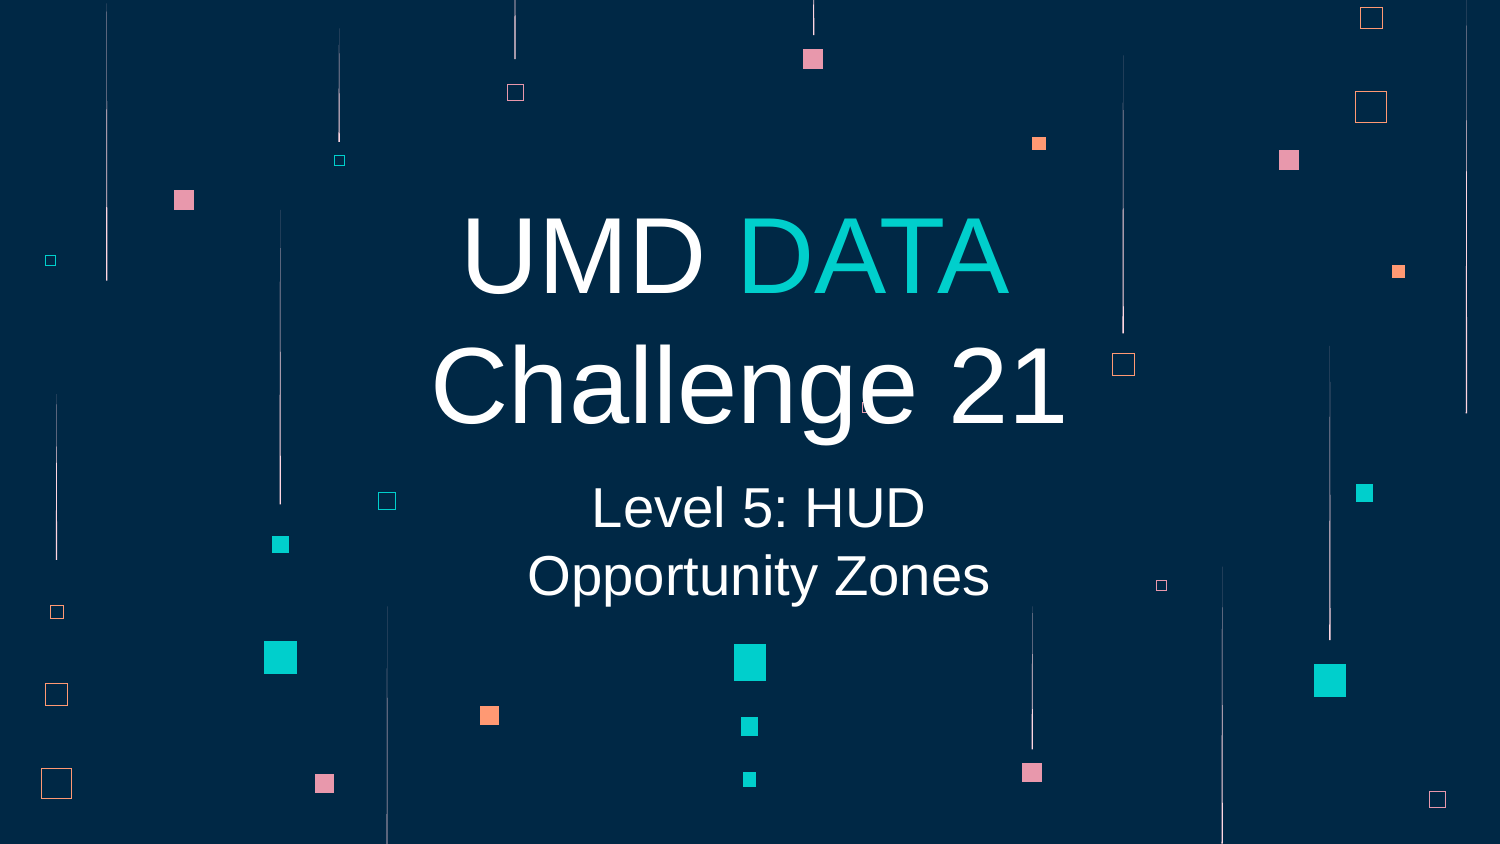

# UMD DATA
Challenge 21

Level 5: HUD Opportunity Zones